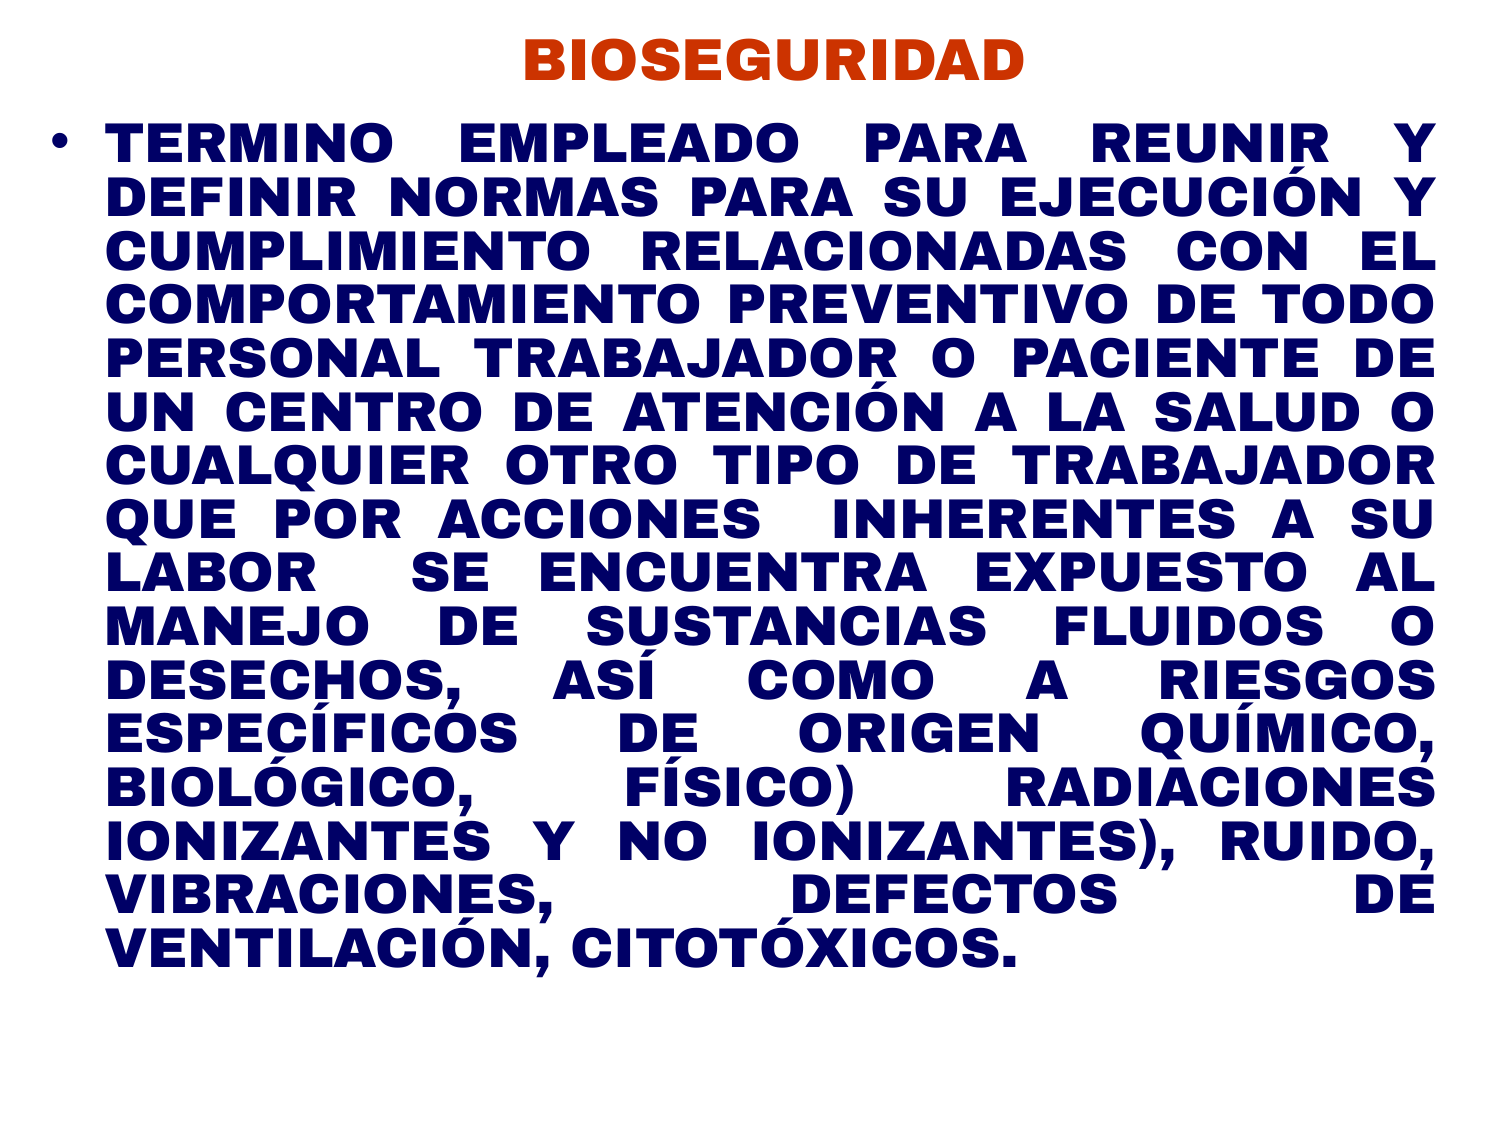

# BIOSEGURIDAD
TERMINO EMPLEADO PARA REUNIR Y DEFINIR NORMAS PARA SU EJECUCIÓN Y CUMPLIMIENTO RELACIONADAS CON EL COMPORTAMIENTO PREVENTIVO DE TODO PERSONAL TRABAJADOR O PACIENTE DE UN CENTRO DE ATENCIÓN A LA SALUD O CUALQUIER OTRO TIPO DE TRABAJADOR QUE POR ACCIONES  INHERENTES A SU LABOR  SE ENCUENTRA EXPUESTO AL MANEJO DE SUSTANCIAS FLUIDOS O DESECHOS, ASÍ COMO A RIESGOS ESPECÍFICOS DE ORIGEN QUÍMICO, BIOLÓGICO, FÍSICO) RADIACIONES IONIZANTES Y NO IONIZANTES), RUIDO, VIBRACIONES, DEFECTOS DE VENTILACIÓN, CITOTÓXICOS.